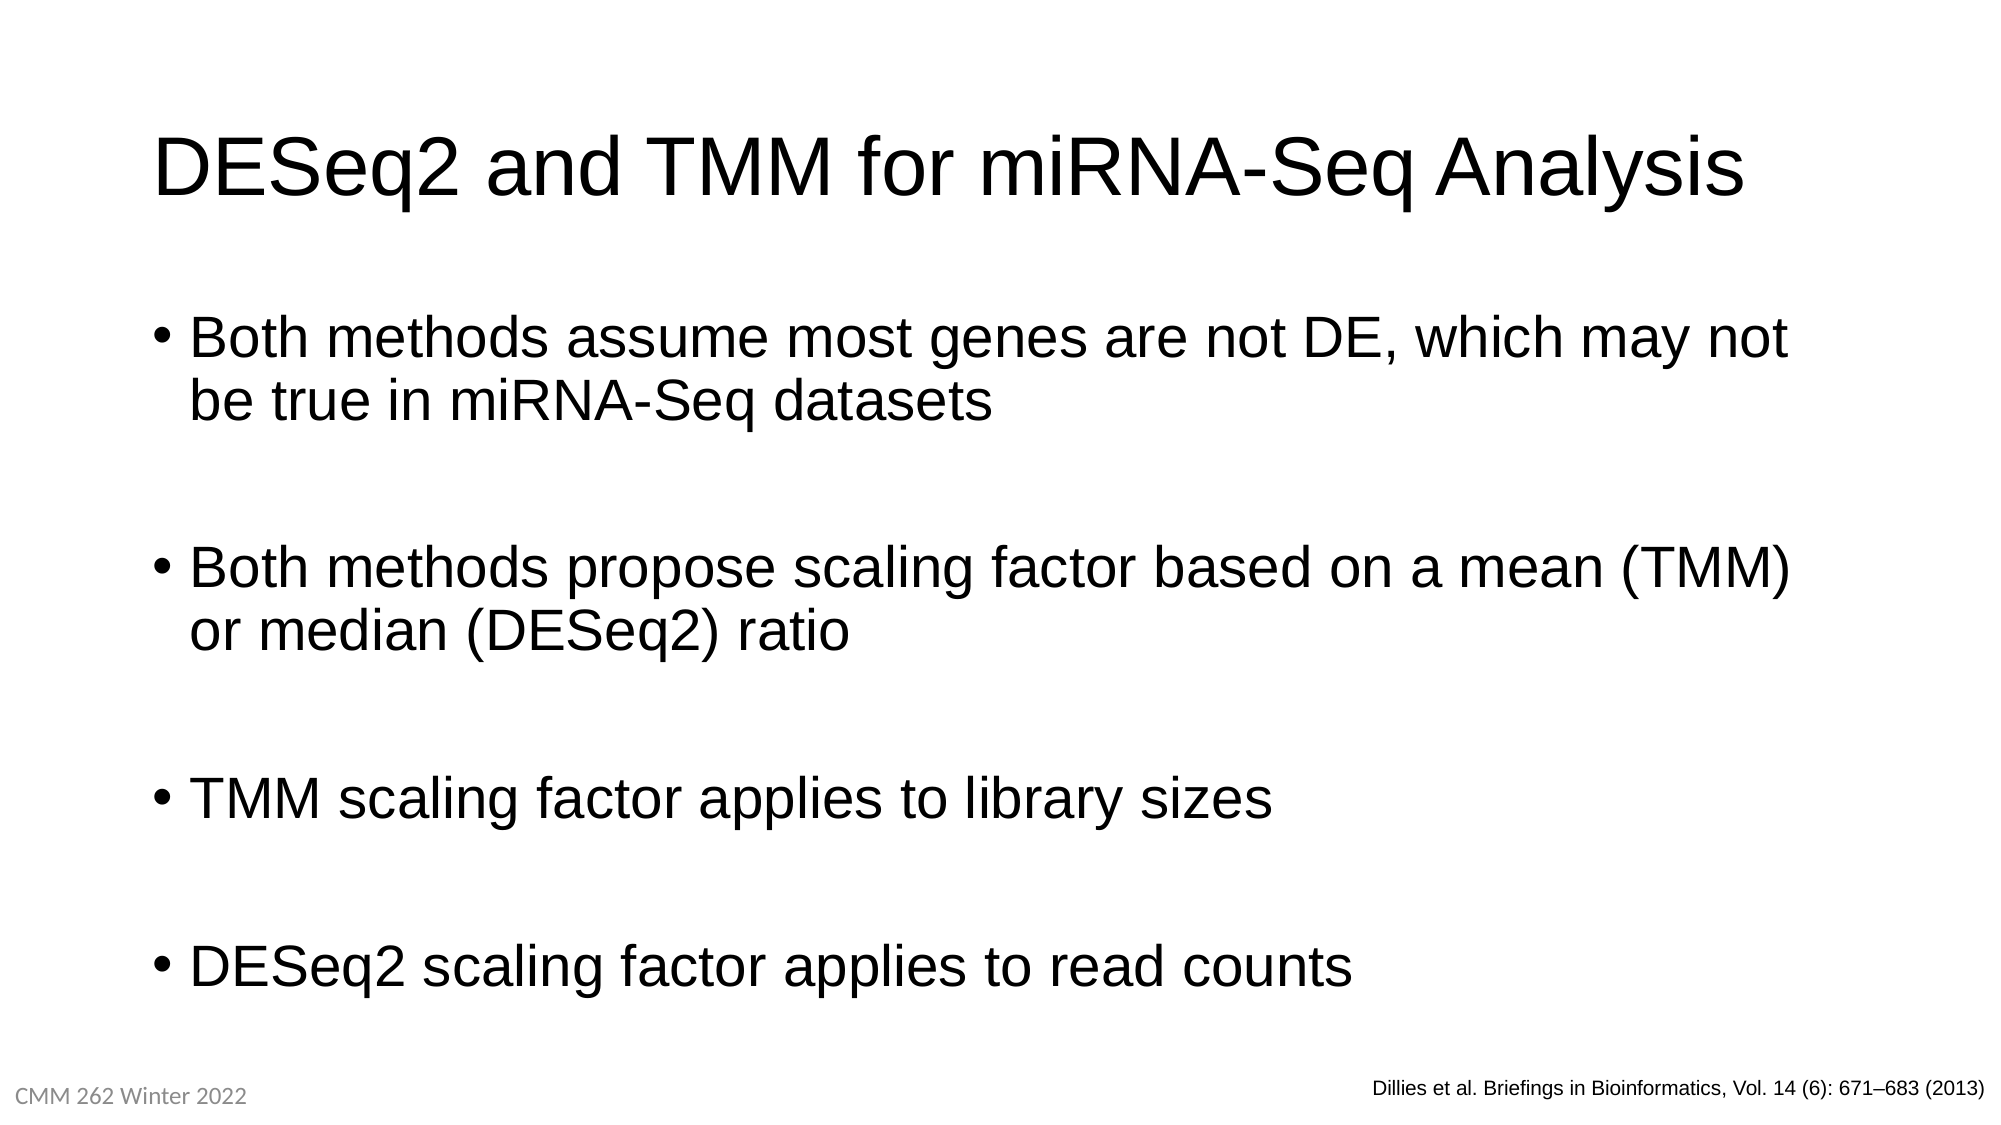

# DESeq2 and TMM for miRNA-Seq Analysis
Both methods assume most genes are not DE, which may not be true in miRNA-Seq datasets

Both methods propose scaling factor based on a mean (TMM) or median (DESeq2) ratio

TMM scaling factor applies to library sizes

DESeq2 scaling factor applies to read counts
CMM 262 Winter 2022
Dillies et al. Briefings in Bioinformatics, Vol. 14 (6): 671–683 (2013)